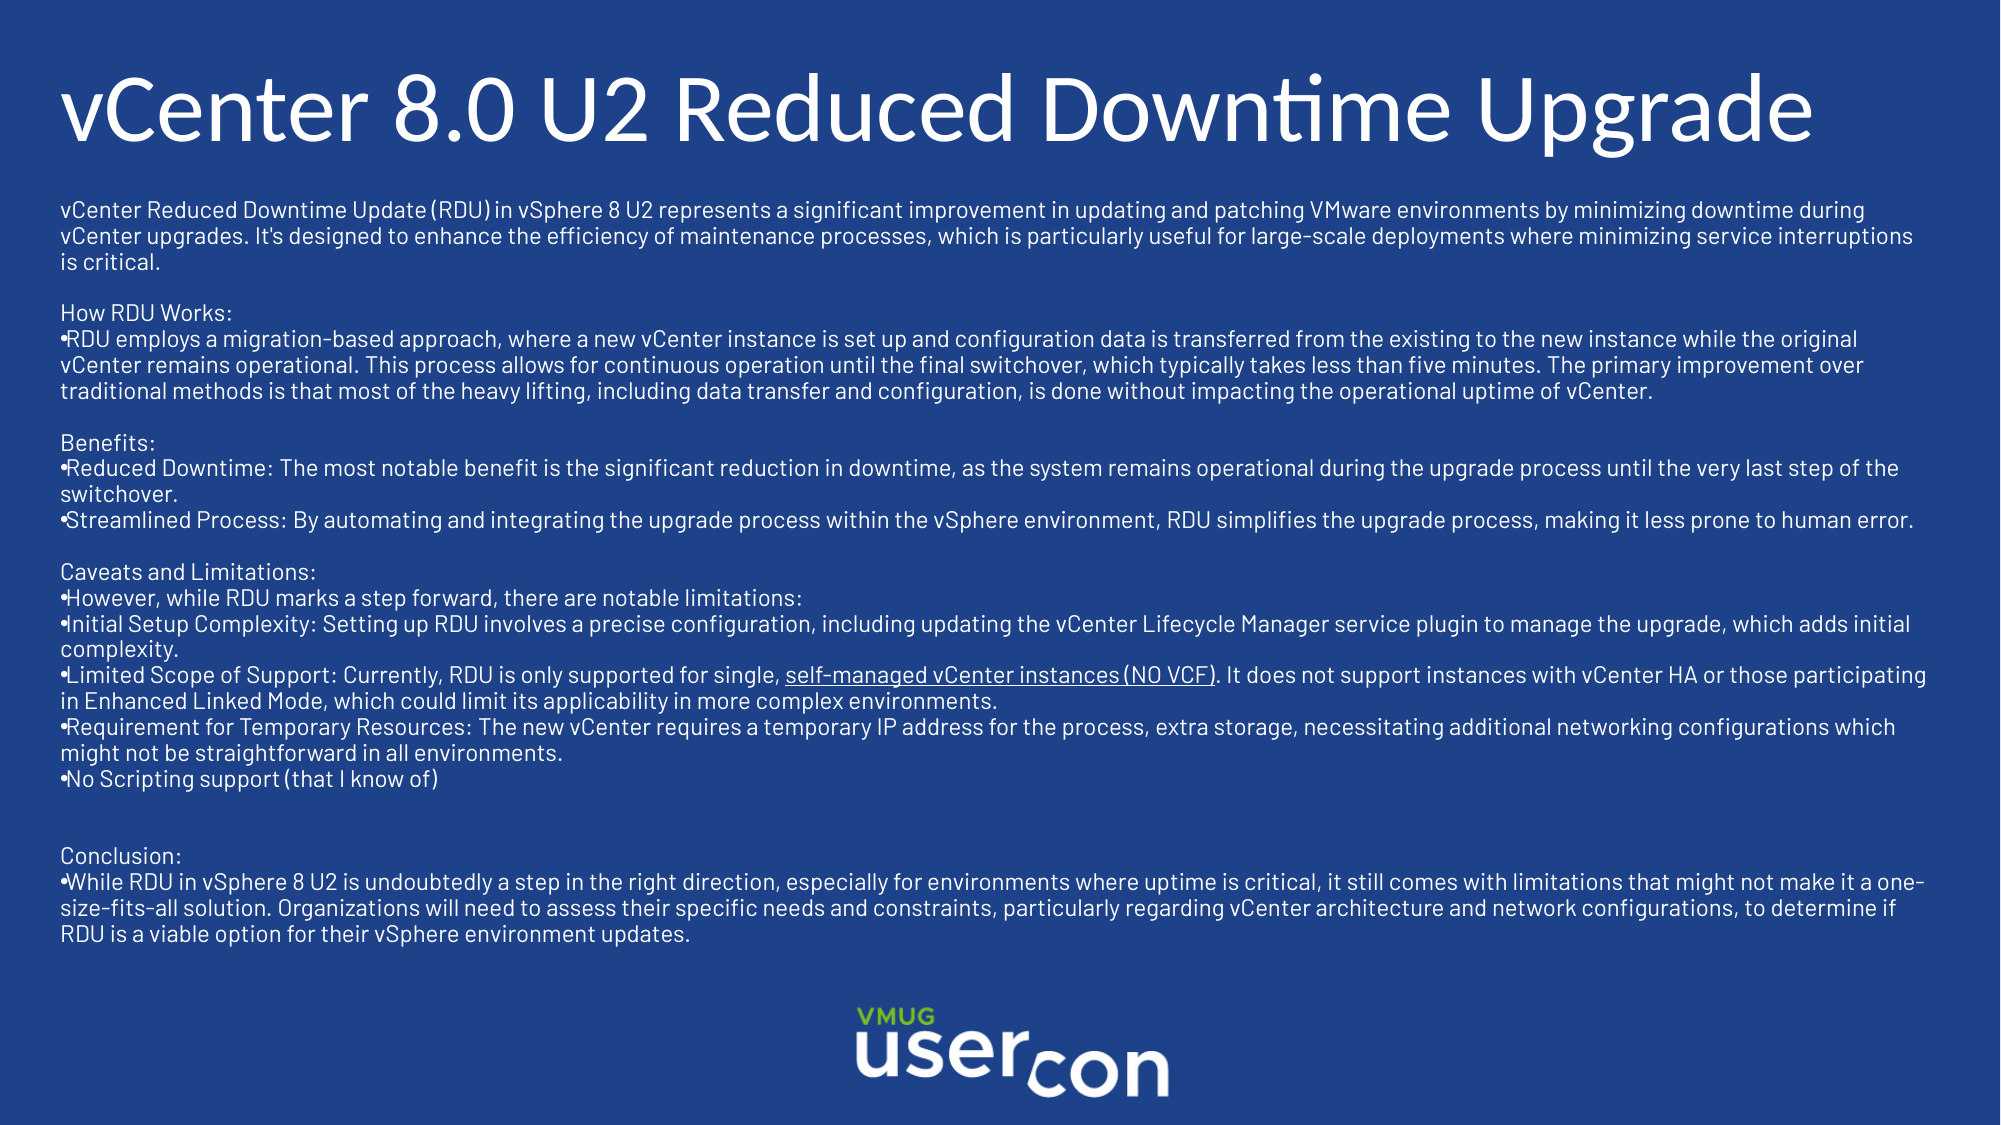

# vCenter 8.0 U2 Reduced Downtime Upgrade
vCenter Reduced Downtime Update (RDU) in vSphere 8 U2 represents a significant improvement in updating and patching VMware environments by minimizing downtime during vCenter upgrades. It's designed to enhance the efficiency of maintenance processes, which is particularly useful for large-scale deployments where minimizing service interruptions is critical.

How RDU Works:
RDU employs a migration-based approach, where a new vCenter instance is set up and configuration data is transferred from the existing to the new instance while the original vCenter remains operational. This process allows for continuous operation until the final switchover, which typically takes less than five minutes. The primary improvement over traditional methods is that most of the heavy lifting, including data transfer and configuration, is done without impacting the operational uptime of vCenter.

Benefits:
Reduced Downtime: The most notable benefit is the significant reduction in downtime, as the system remains operational during the upgrade process until the very last step of the switchover.
Streamlined Process: By automating and integrating the upgrade process within the vSphere environment, RDU simplifies the upgrade process, making it less prone to human error.

Caveats and Limitations:
However, while RDU marks a step forward, there are notable limitations:
Initial Setup Complexity: Setting up RDU involves a precise configuration, including updating the vCenter Lifecycle Manager service plugin to manage the upgrade, which adds initial complexity.
Limited Scope of Support: Currently, RDU is only supported for single, self-managed vCenter instances (NO VCF). It does not support instances with vCenter HA or those participating in Enhanced Linked Mode, which could limit its applicability in more complex environments.
Requirement for Temporary Resources: The new vCenter requires a temporary IP address for the process, extra storage, necessitating additional networking configurations which might not be straightforward in all environments.
No Scripting support (that I know of)

Conclusion:
While RDU in vSphere 8 U2 is undoubtedly a step in the right direction, especially for environments where uptime is critical, it still comes with limitations that might not make it a one-size-fits-all solution. Organizations will need to assess their specific needs and constraints, particularly regarding vCenter architecture and network configurations, to determine if RDU is a viable option for their vSphere environment updates.